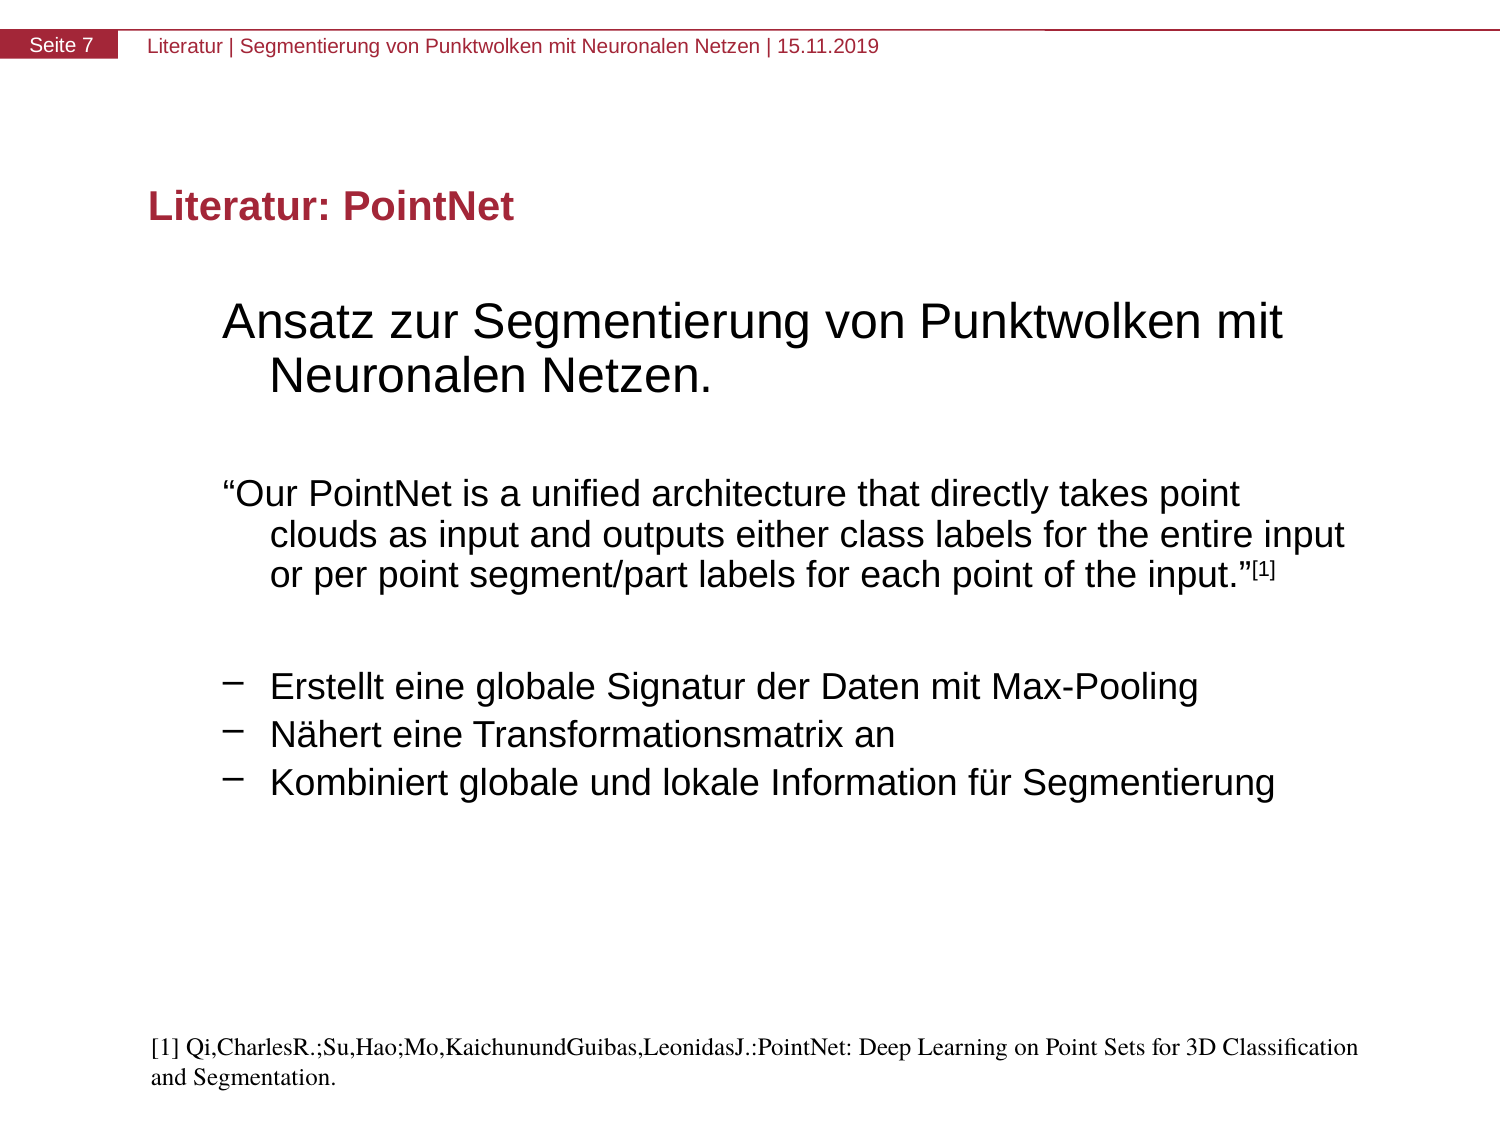

# Literatur: PointNet
Ansatz zur Segmentierung von Punktwolken mit Neuronalen Netzen.

“Our PointNet is a uniﬁed architecture that directly takes point clouds as input and outputs either class labels for the entire input or per point segment/part labels for each point of the input.”[1]

Erstellt eine globale Signatur der Daten mit Max-Pooling
Nähert eine Transformationsmatrix an
Kombiniert globale und lokale Information für Segmentierung

[1] Qi,CharlesR.;Su,Hao;Mo,KaichunundGuibas,LeonidasJ.:PointNet: Deep Learning on Point Sets for 3D Classiﬁcation and Segmentation.